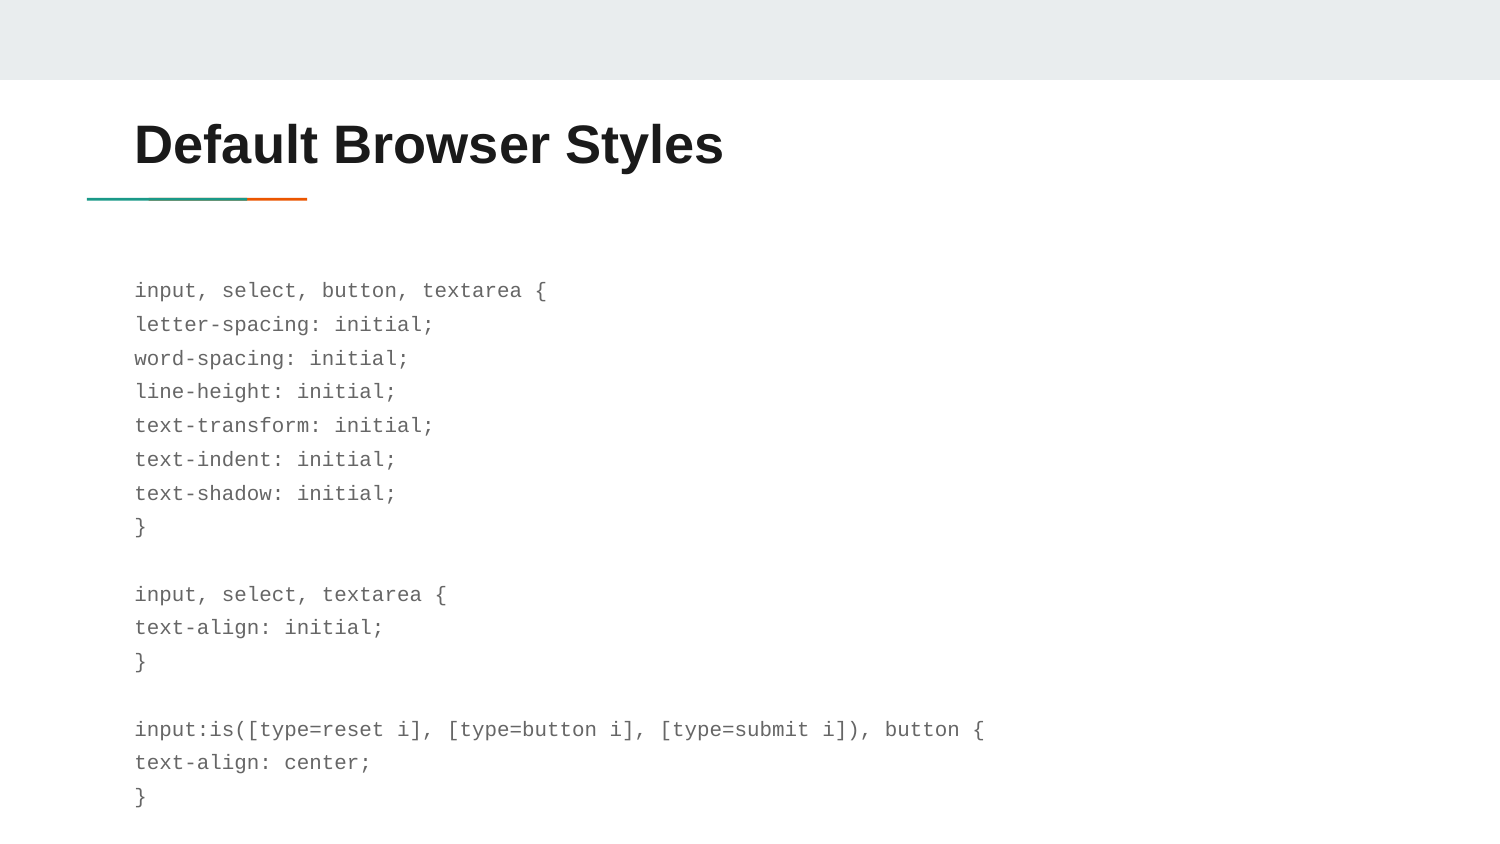

# Default Browser Styles

input, select, button, textarea {
letter-spacing: initial;
word-spacing: initial;
line-height: initial;
text-transform: initial;
text-indent: initial;
text-shadow: initial;
}

input, select, textarea {
text-align: initial;
}

input:is([type=reset i], [type=button i], [type=submit i]), button {
text-align: center;
}